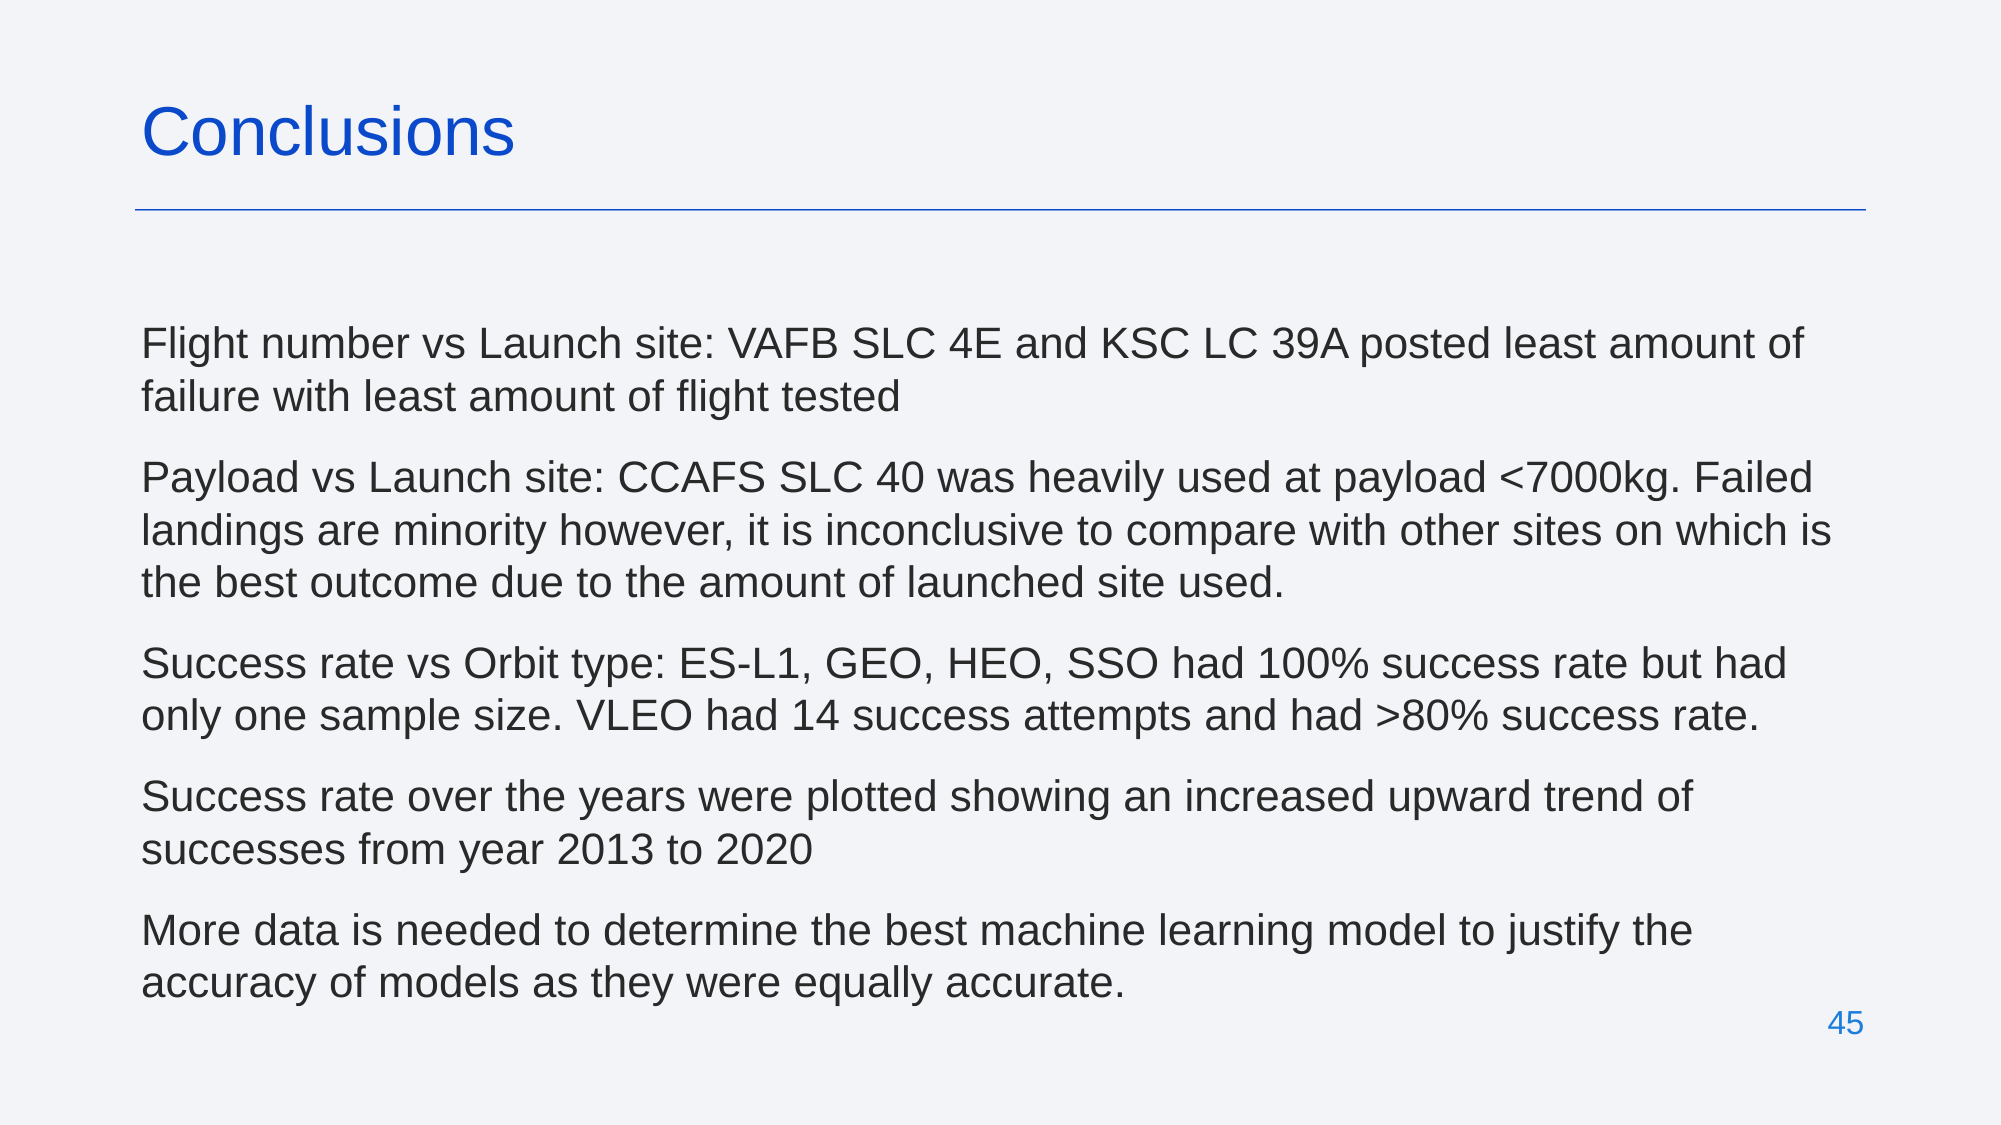

Conclusions
Flight number vs Launch site: VAFB SLC 4E and KSC LC 39A posted least amount of failure with least amount of flight tested
Payload vs Launch site: CCAFS SLC 40 was heavily used at payload <7000kg. Failed landings are minority however, it is inconclusive to compare with other sites on which is the best outcome due to the amount of launched site used.
Success rate vs Orbit type: ES-L1, GEO, HEO, SSO had 100% success rate but had only one sample size. VLEO had 14 success attempts and had >80% success rate.
Success rate over the years were plotted showing an increased upward trend of successes from year 2013 to 2020
More data is needed to determine the best machine learning model to justify the accuracy of models as they were equally accurate.
45